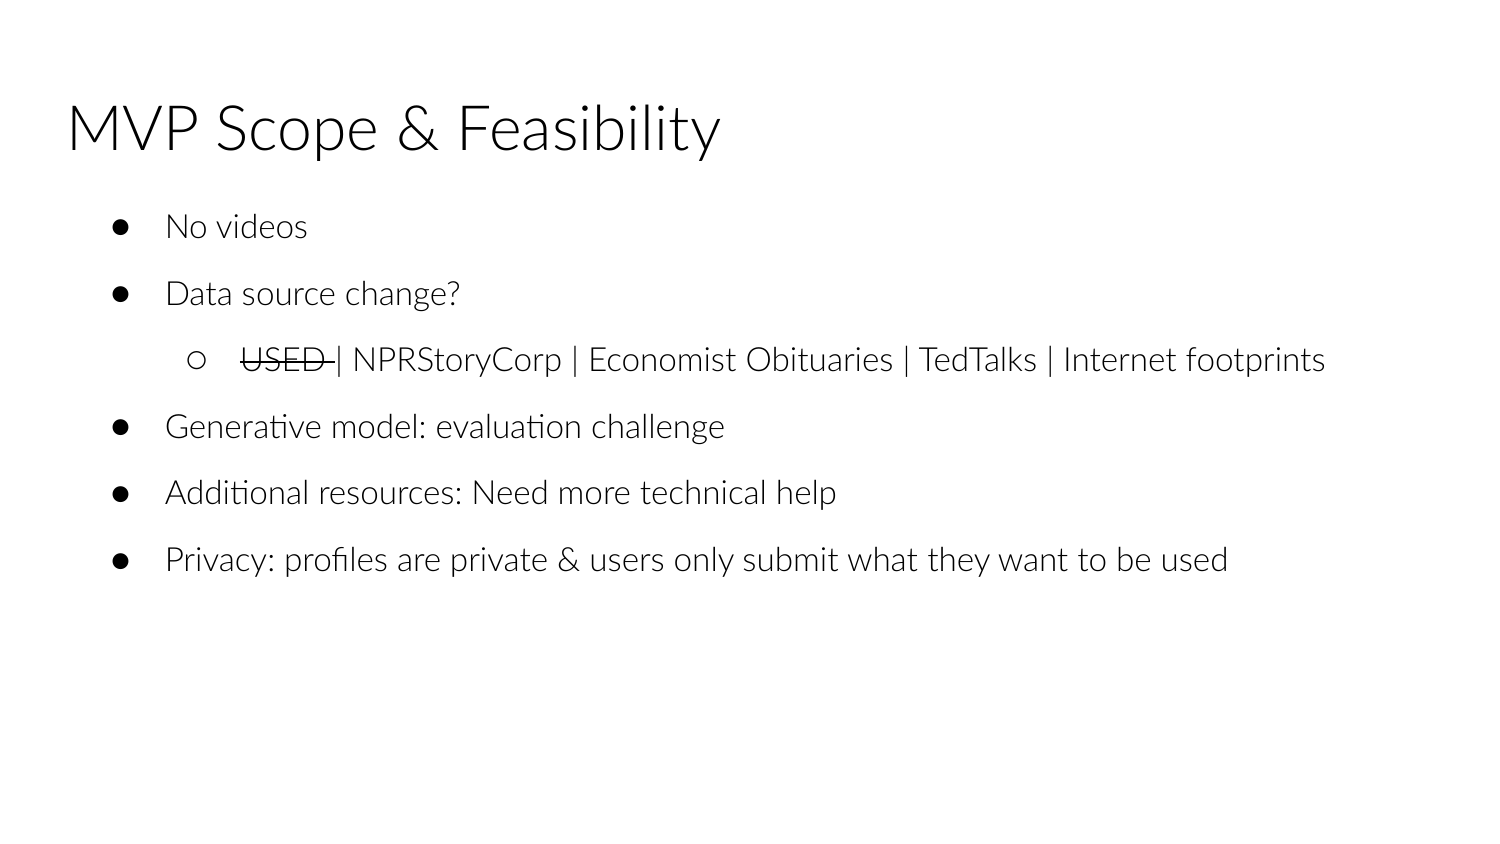

# MVP Scope & Feasibility
No videos
Data source change?
USED | NPRStoryCorp | Economist Obituaries | TedTalks | Internet footprints
Generative model: evaluation challenge
Additional resources: Need more technical help
Privacy: profiles are private & users only submit what they want to be used